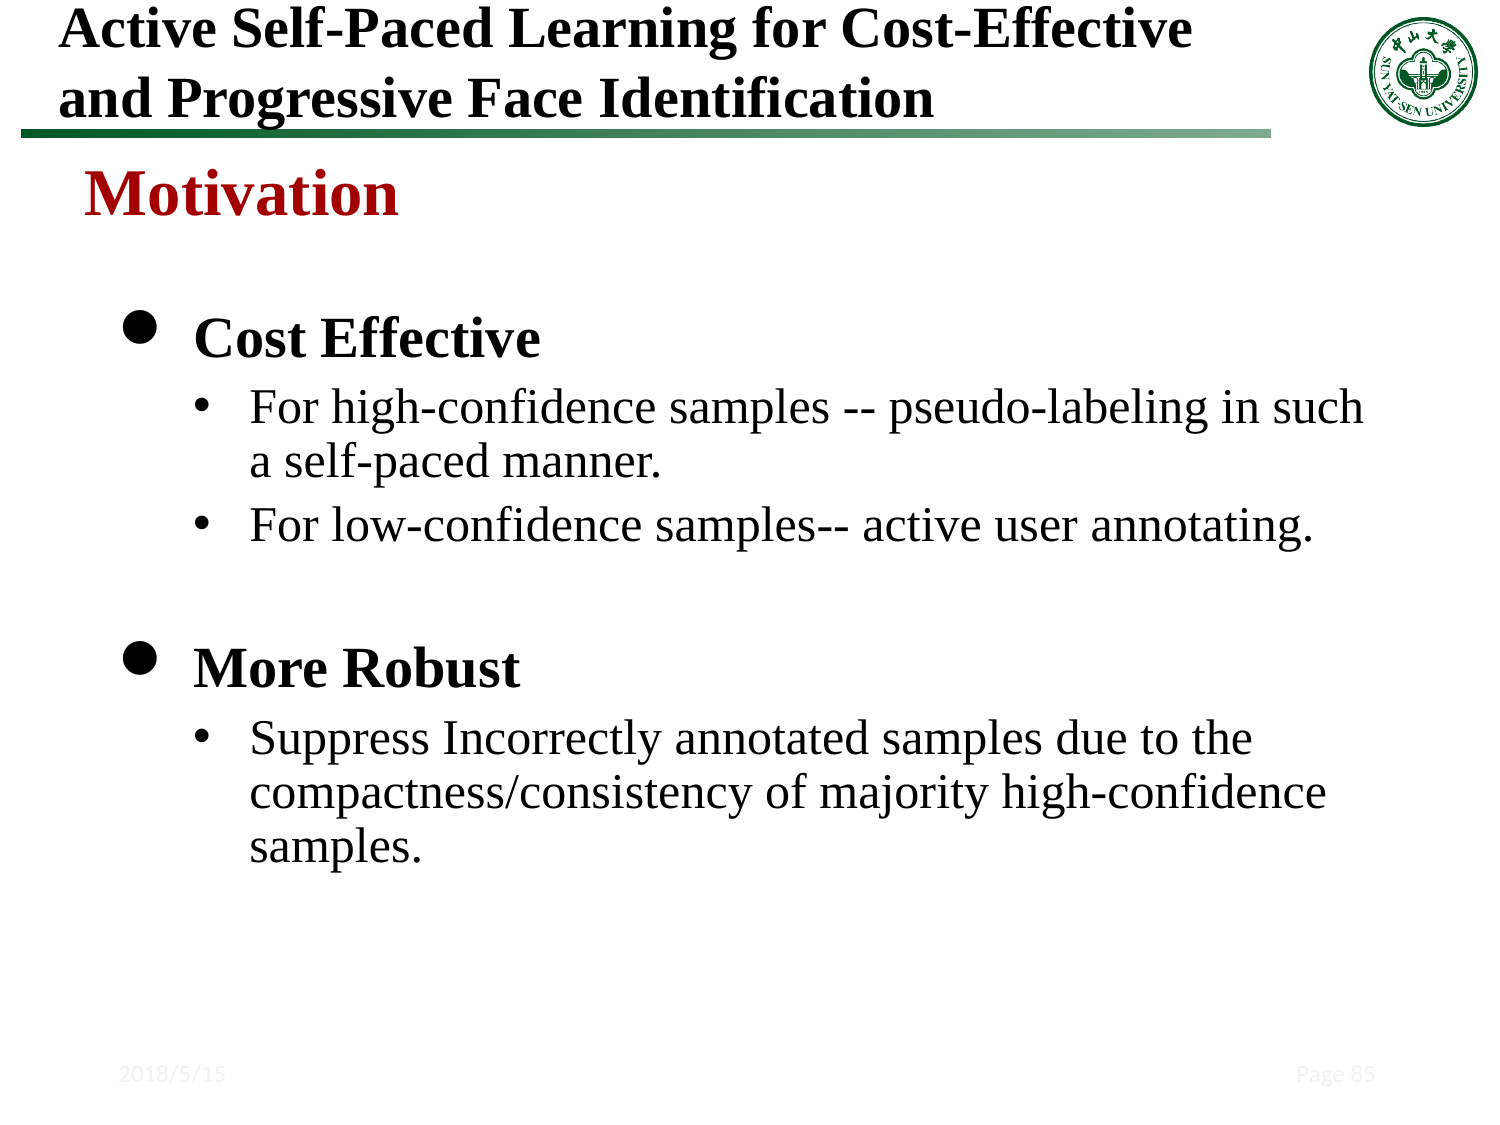

Active Self-Paced Learning for Cost-Effective
and Progressive Face Identification
Motivation
Cost Effective
For high-confidence samples -- pseudo-labeling in such a self-paced manner.
For low-confidence samples-- active user annotating.

More Robust
Suppress Incorrectly annotated samples due to the compactness/consistency of majority high-confidence samples.
2018/5/15
Page 85